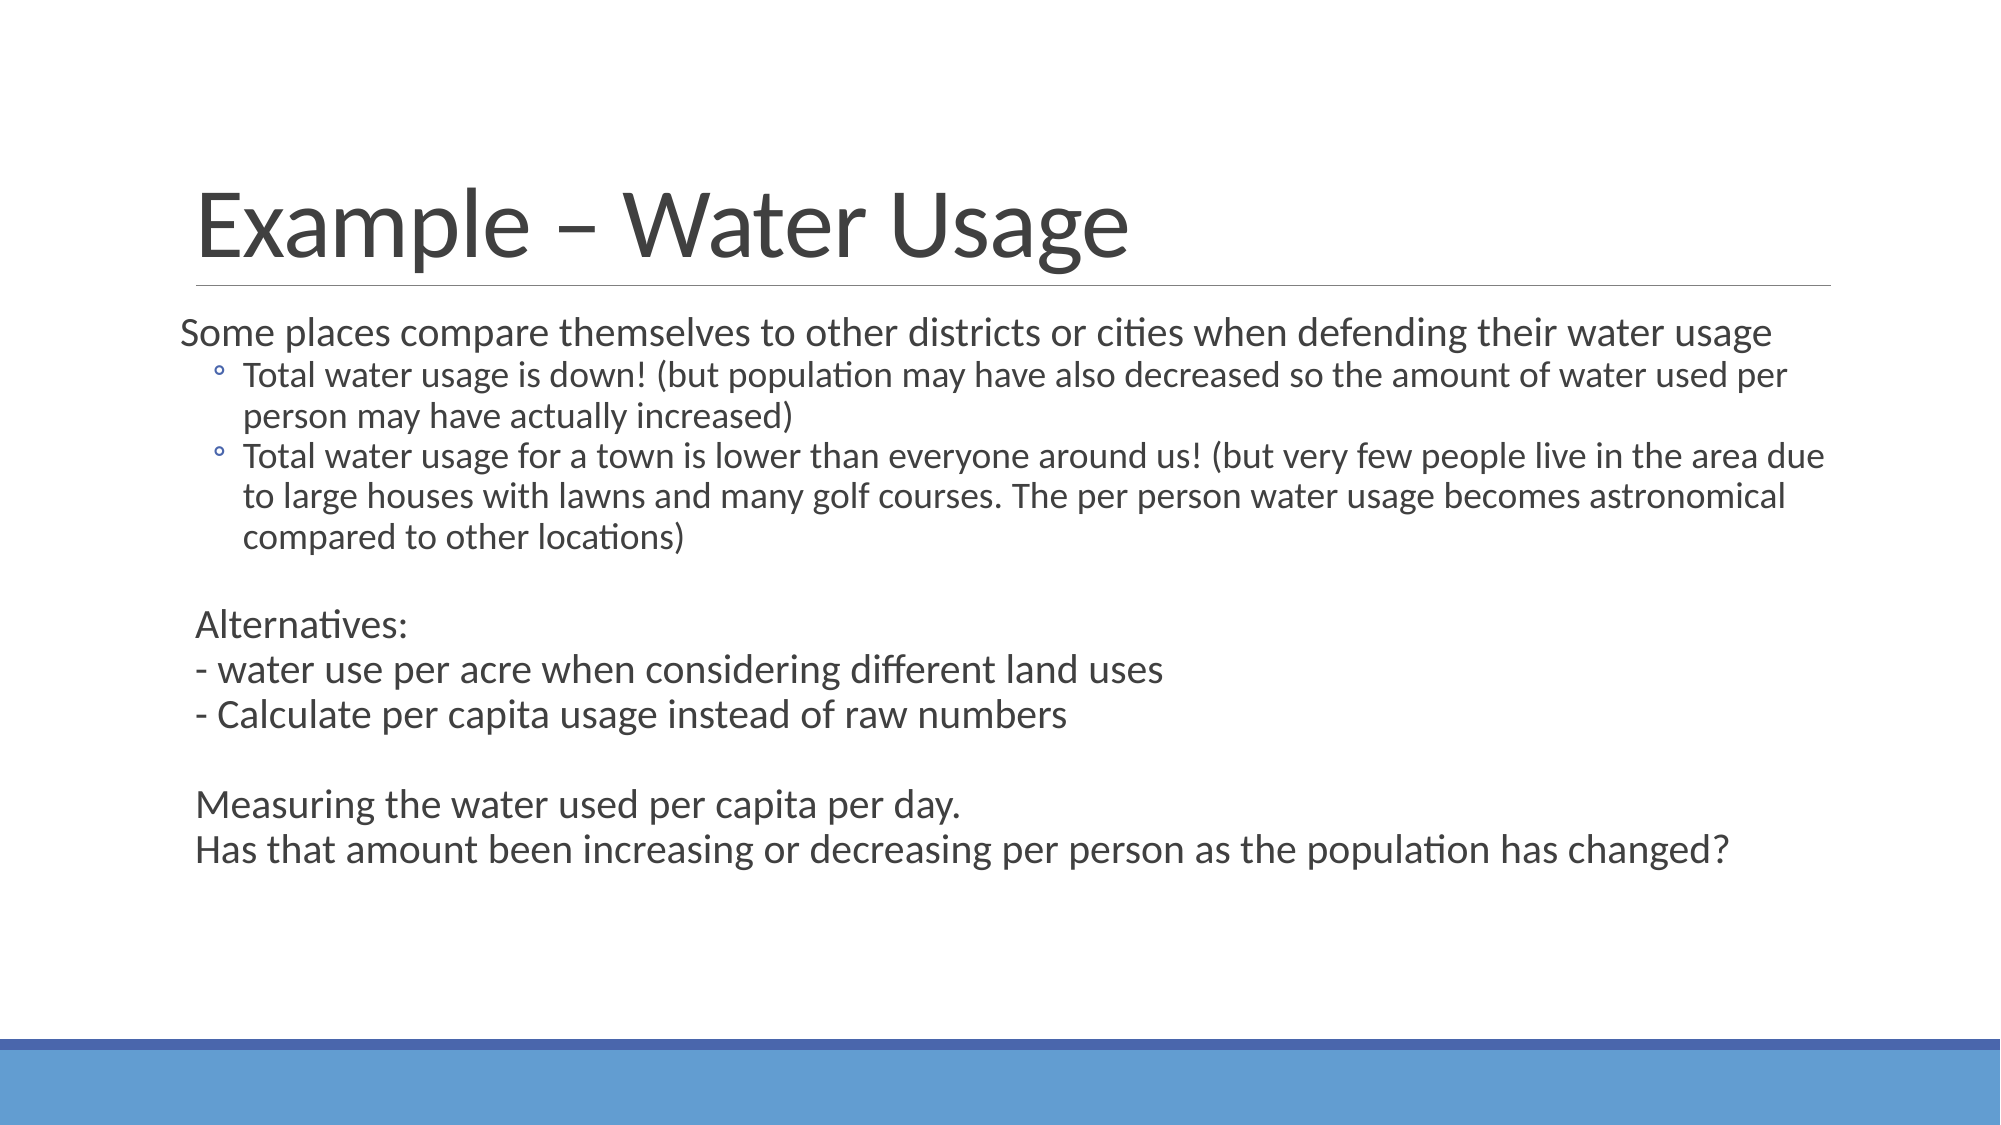

# Example – Water Usage
Some places compare themselves to other districts or cities when defending their water usage
Total water usage is down! (but population may have also decreased so the amount of water used per person may have actually increased)
Total water usage for a town is lower than everyone around us! (but very few people live in the area due to large houses with lawns and many golf courses. The per person water usage becomes astronomical compared to other locations)

Alternatives:
- water use per acre when considering different land uses
- Calculate per capita usage instead of raw numbers

Measuring the water used per capita per day.
Has that amount been increasing or decreasing per person as the population has changed?